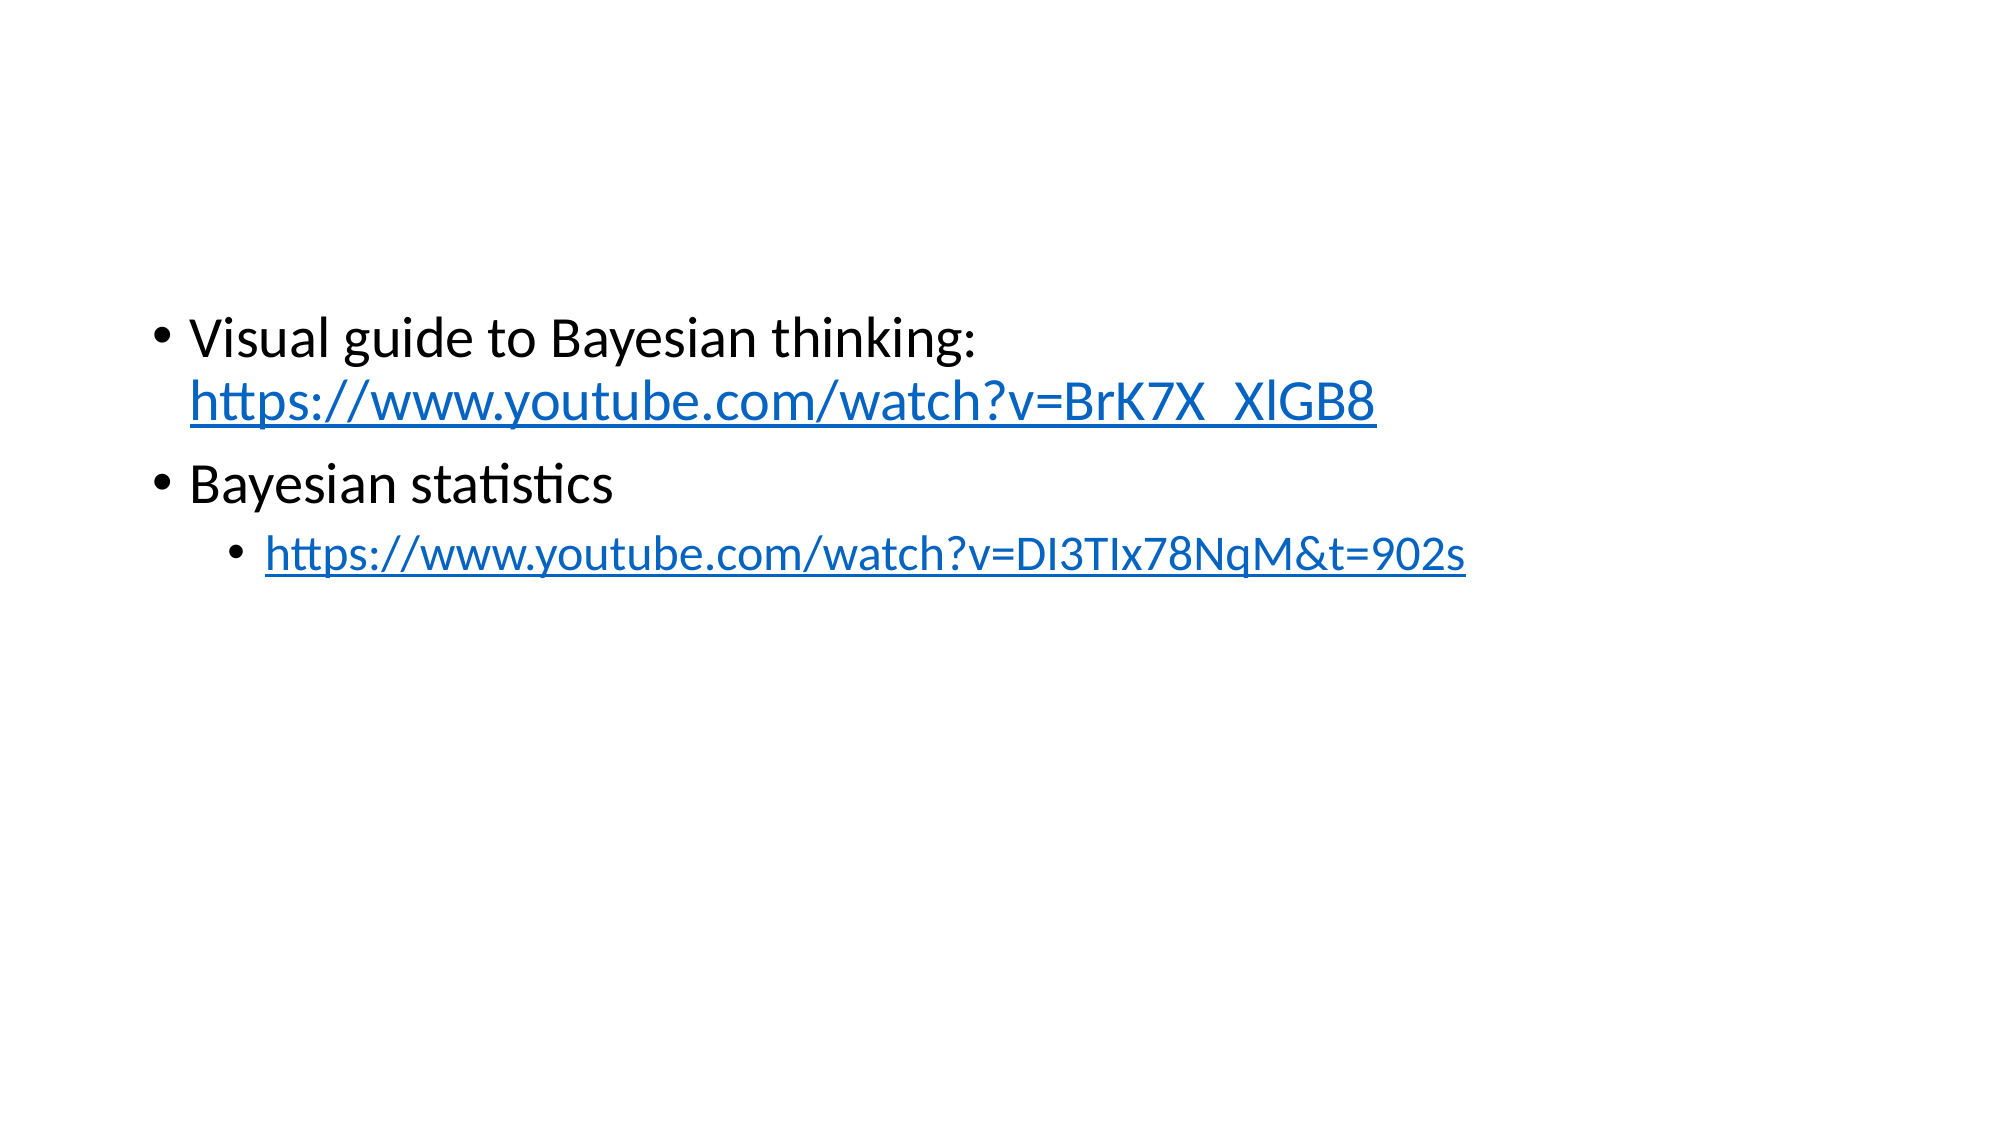

#
Visual guide to Bayesian thinking: https://www.youtube.com/watch?v=BrK7X_XlGB8
Bayesian statistics
https://www.youtube.com/watch?v=DI3TIx78NqM&t=902s